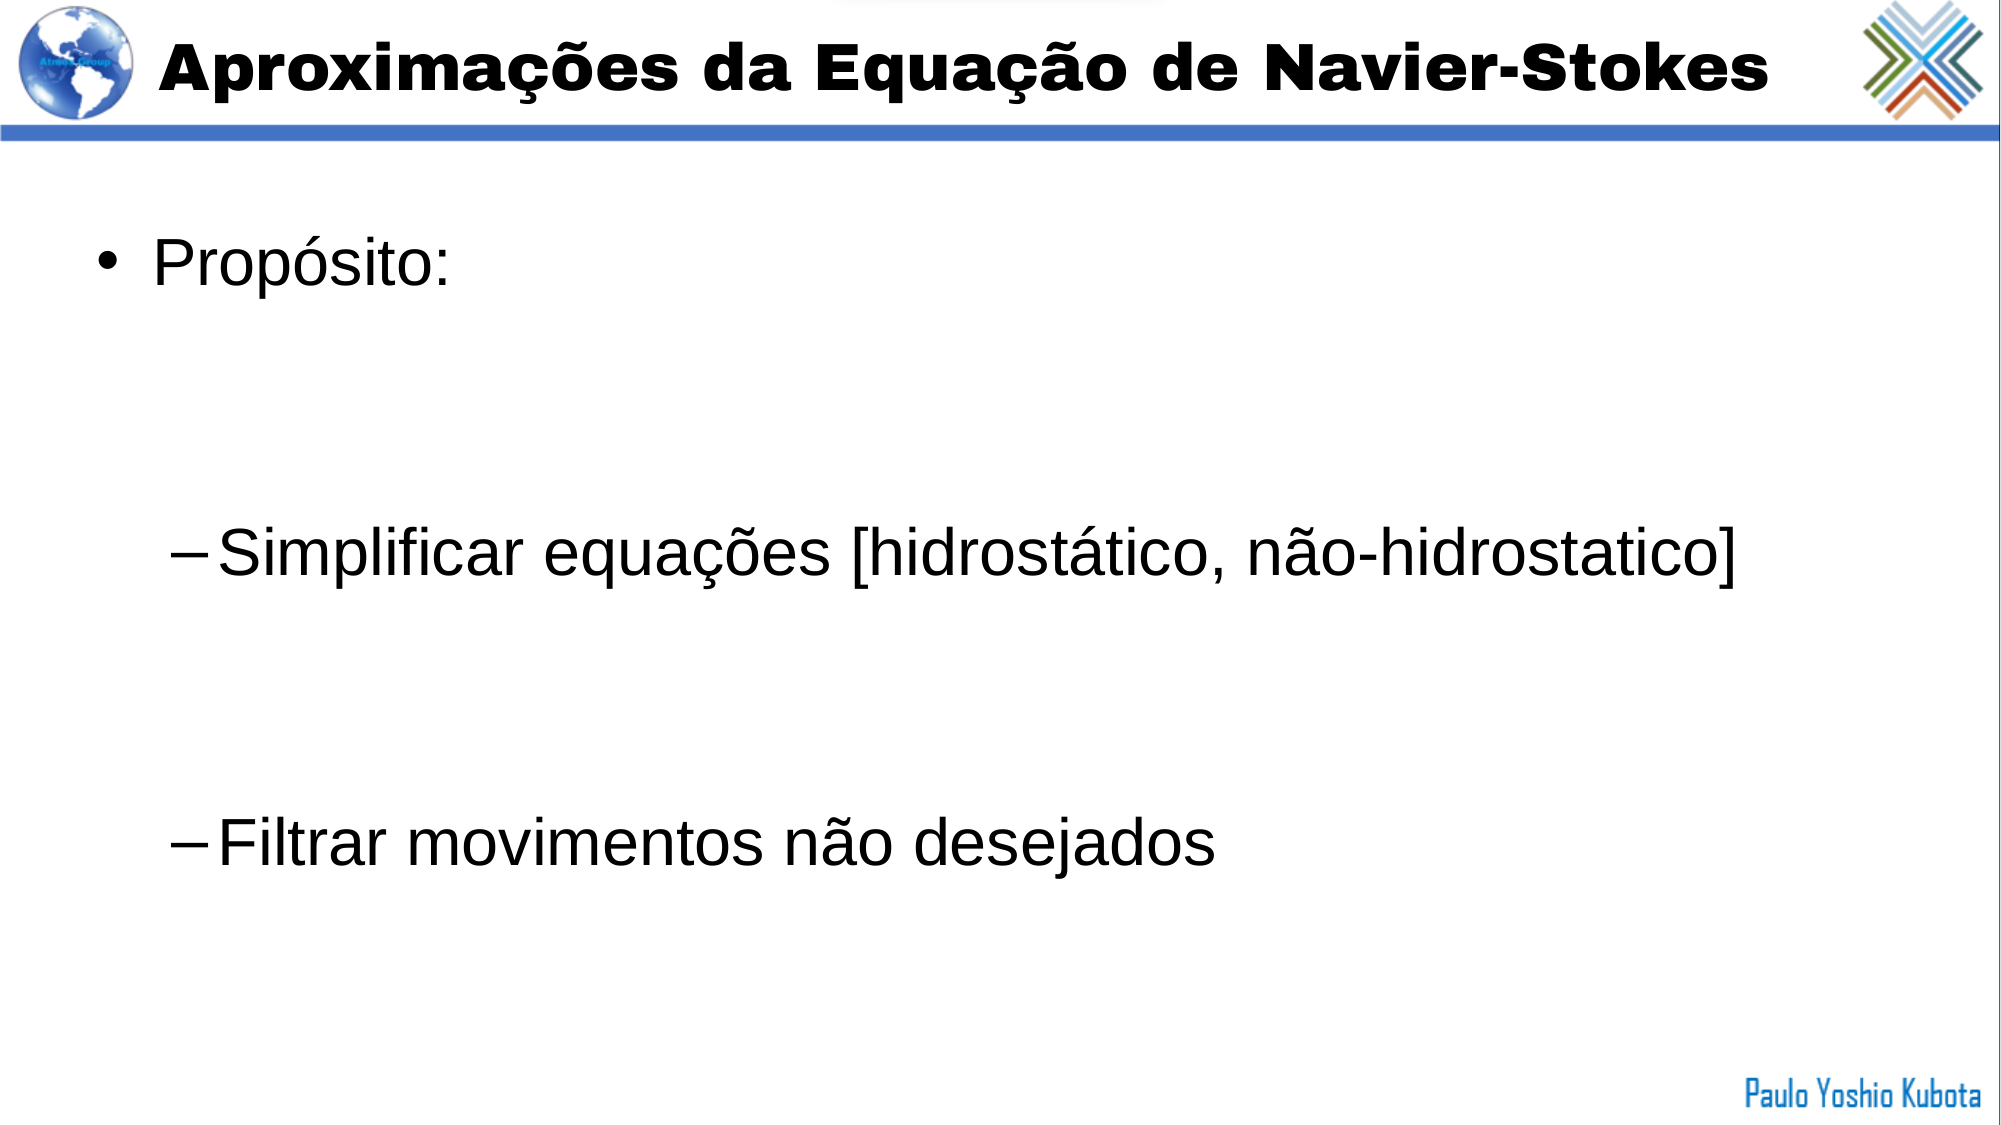

Aproximações da Equação de Navier-Stokes
Propósito:

Simplificar equações [hidrostático, não-hidrostatico]

Filtrar movimentos não desejados